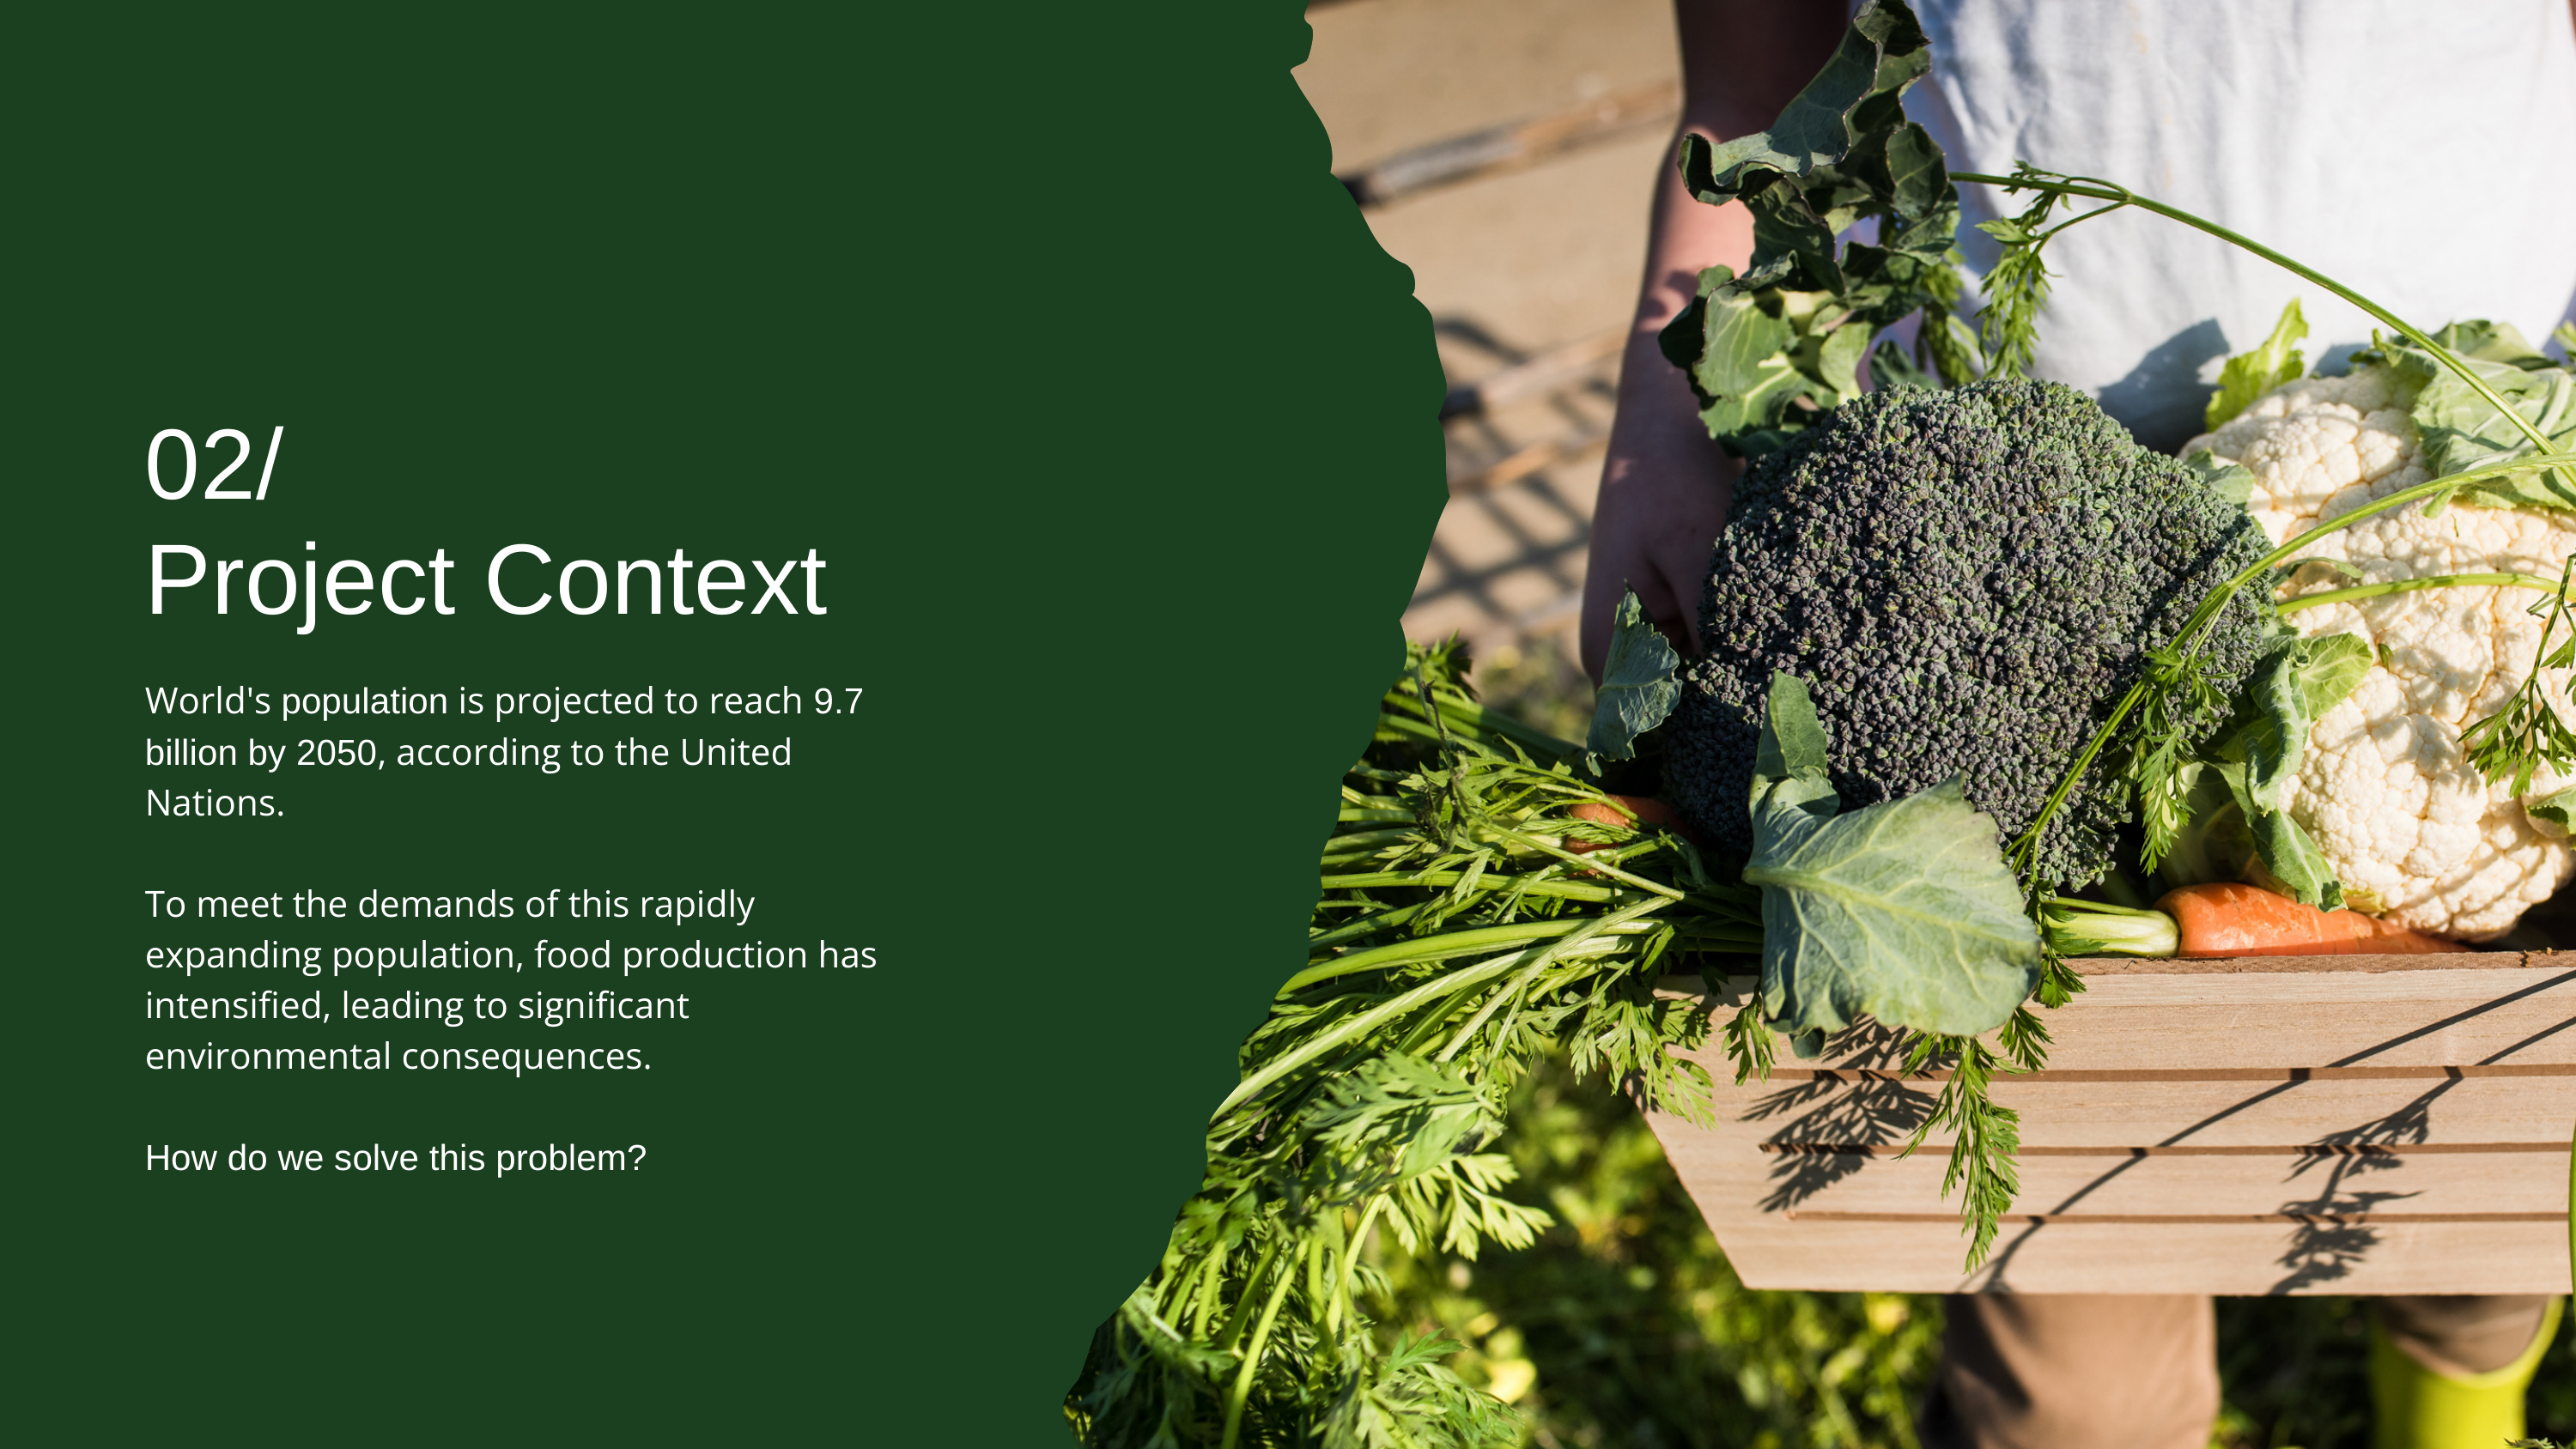

02/
Project Context
World's population is projected to reach 9.7 billion by 2050, according to the United Nations.

To meet the demands of this rapidly expanding population, food production has intensified, leading to significant environmental consequences.

How do we solve this problem?